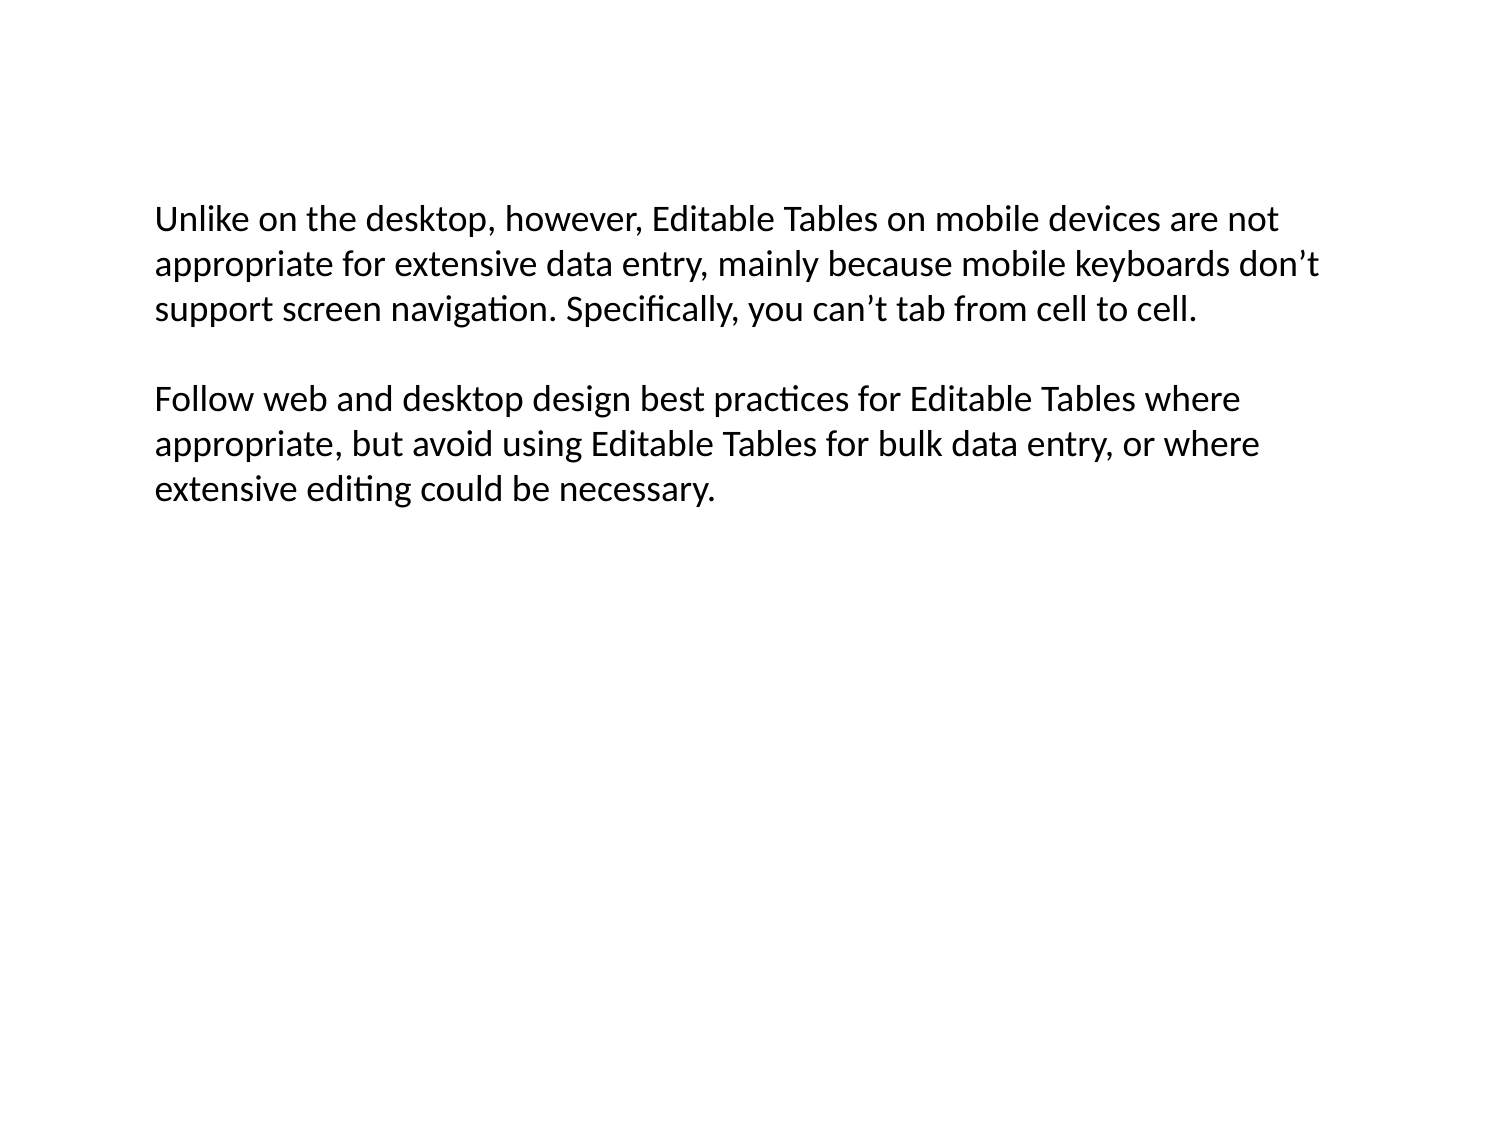

Unlike on the desktop, however, Editable Tables on mobile devices are not appropriate for extensive data entry, mainly because mobile keyboards don’t support screen navigation. Specifically, you can’t tab from cell to cell.

Follow web and desktop design best practices for Editable Tables where appropriate, but avoid using Editable Tables for bulk data entry, or where extensive editing could be necessary.